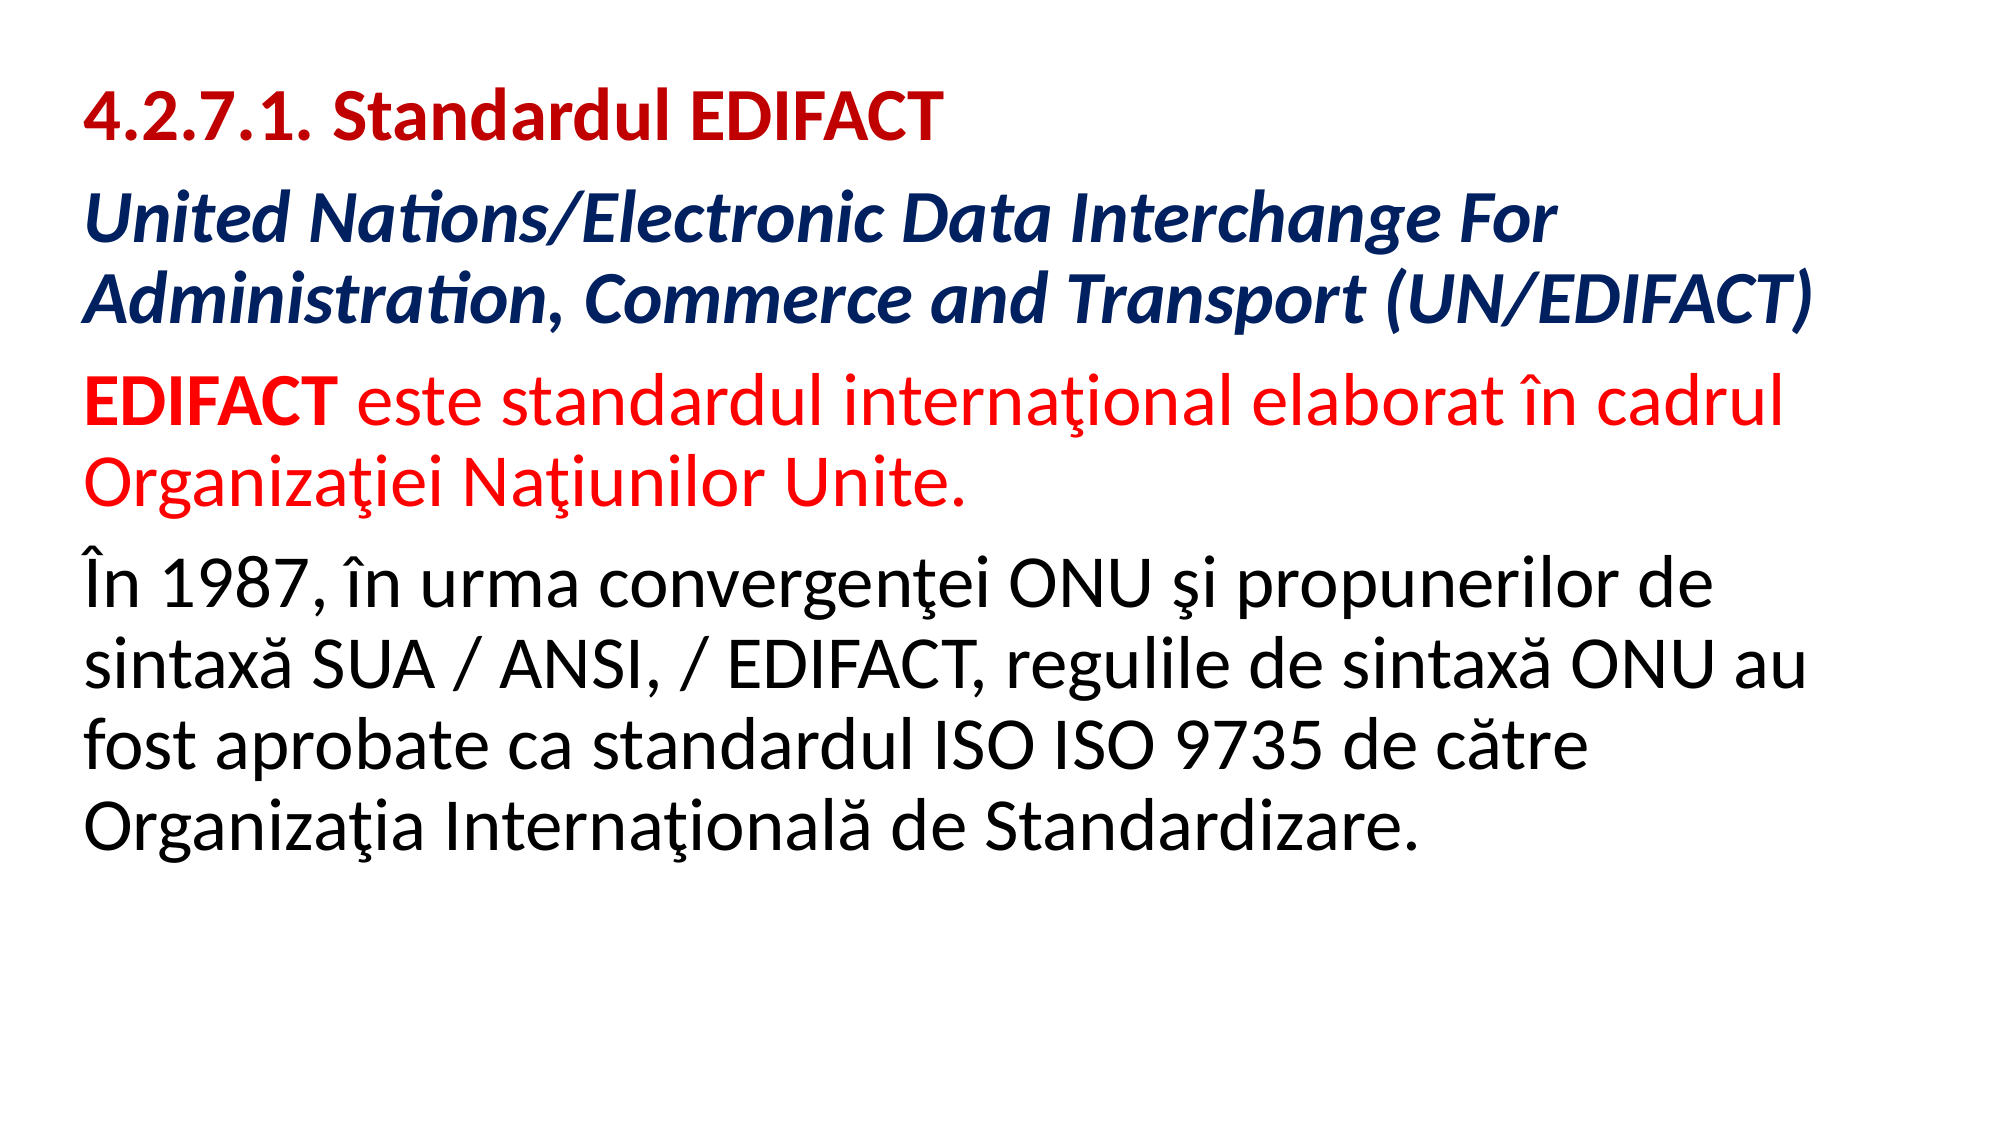

4.2.7.1. Standardul EDIFACT
United Nations/Electronic Data Interchange For Administration, Commerce and Transport (UN/EDIFACT)
EDIFACT este standardul internaţional elaborat în cadrul Organizaţiei Naţiunilor Unite.
În 1987, în urma convergenţei ONU şi propunerilor de sintaxă SUA / ANSI, / EDIFACT, regulile de sintaxă ONU au fost aprobate ca standardul ISO ISO 9735 de către Organizaţia Internaţională de Standardizare.